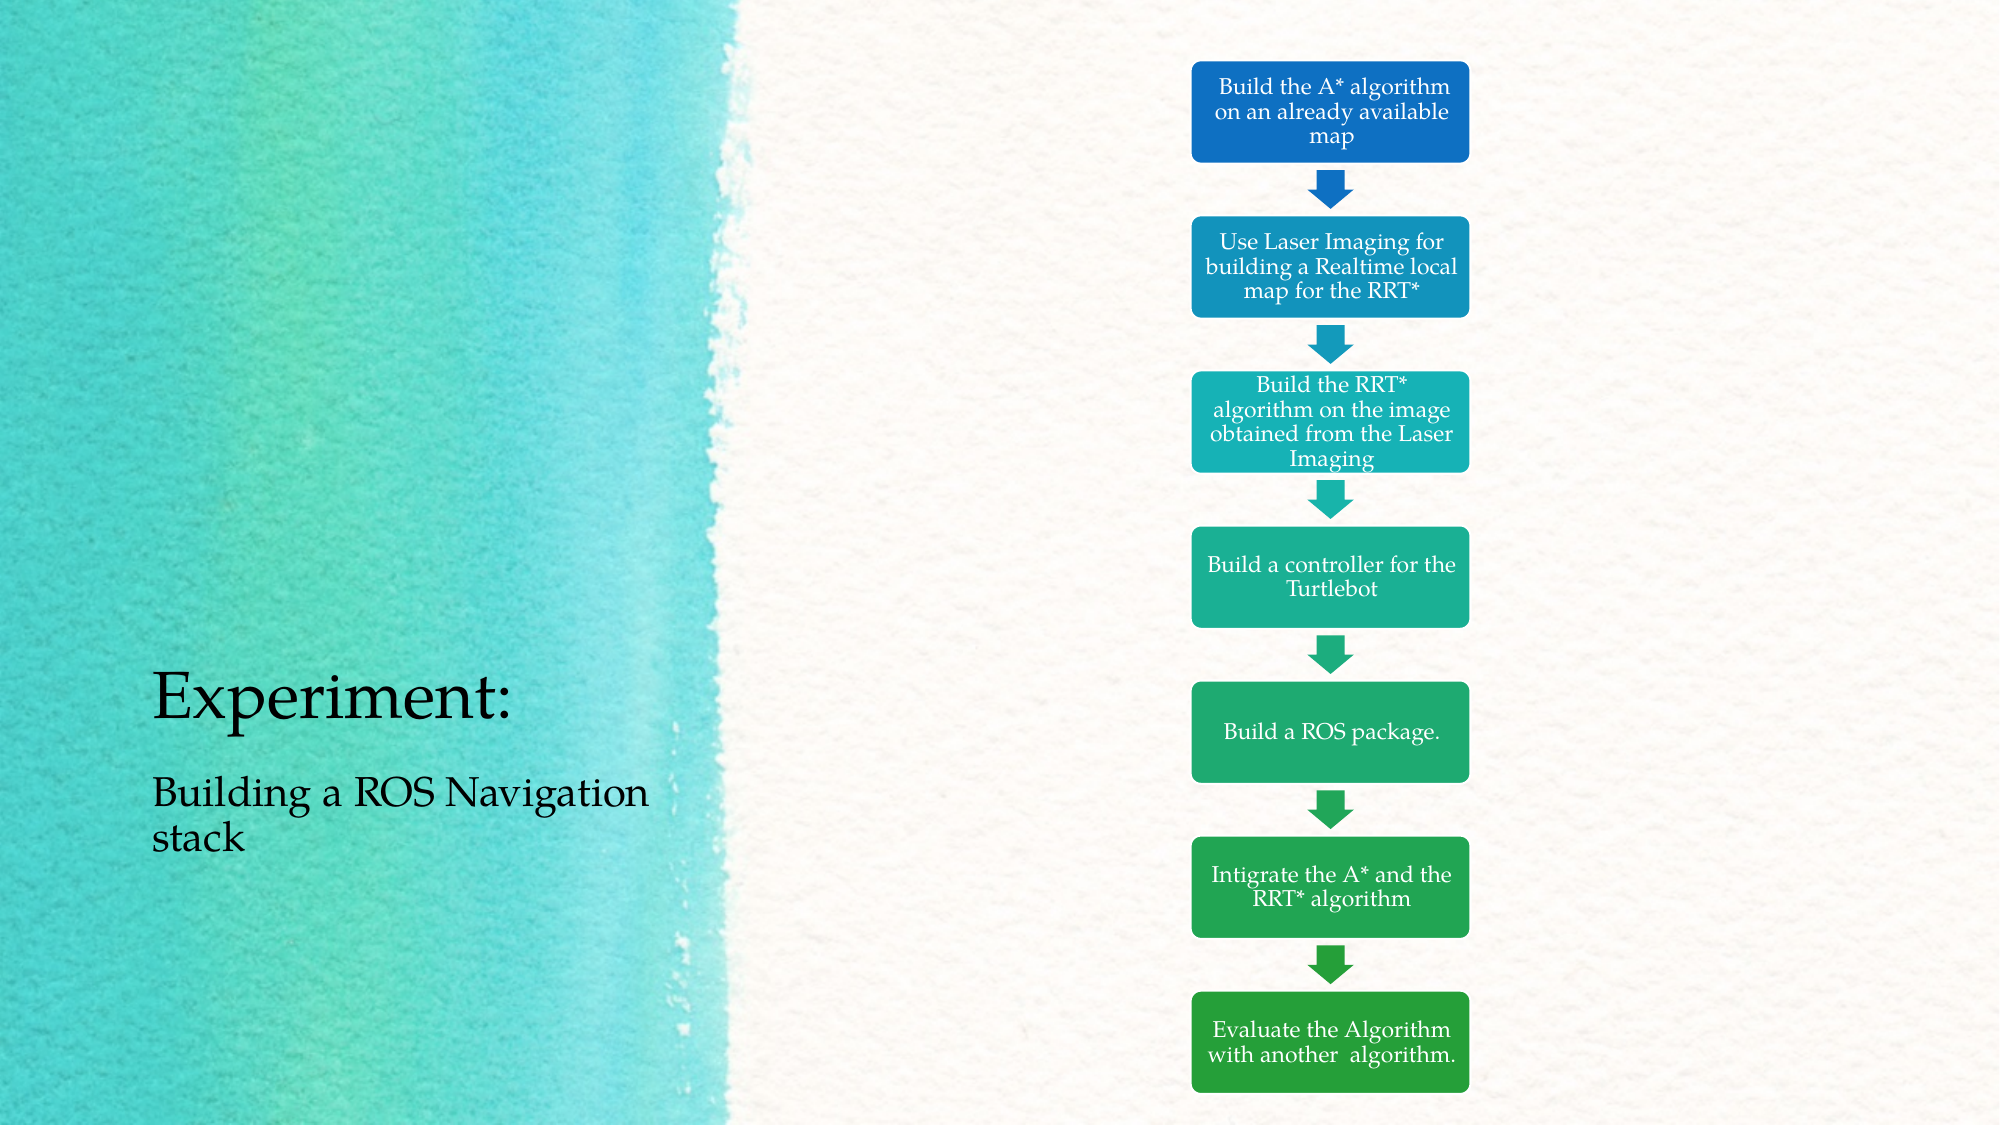

Build the A* algorithm on an already available map

Use Laser Imaging for building a Realtime local map for the RRT*

Build the RRT* algorithm on the image obtained from the Laser Imaging

Build a controller for the Turtlebot

Build a ROS package.

Intigrate the A* and the RRT* algorithm

Evaluate the Algorithm with another  algorithm.
# Experiment:
Building a ROS Navigation stack